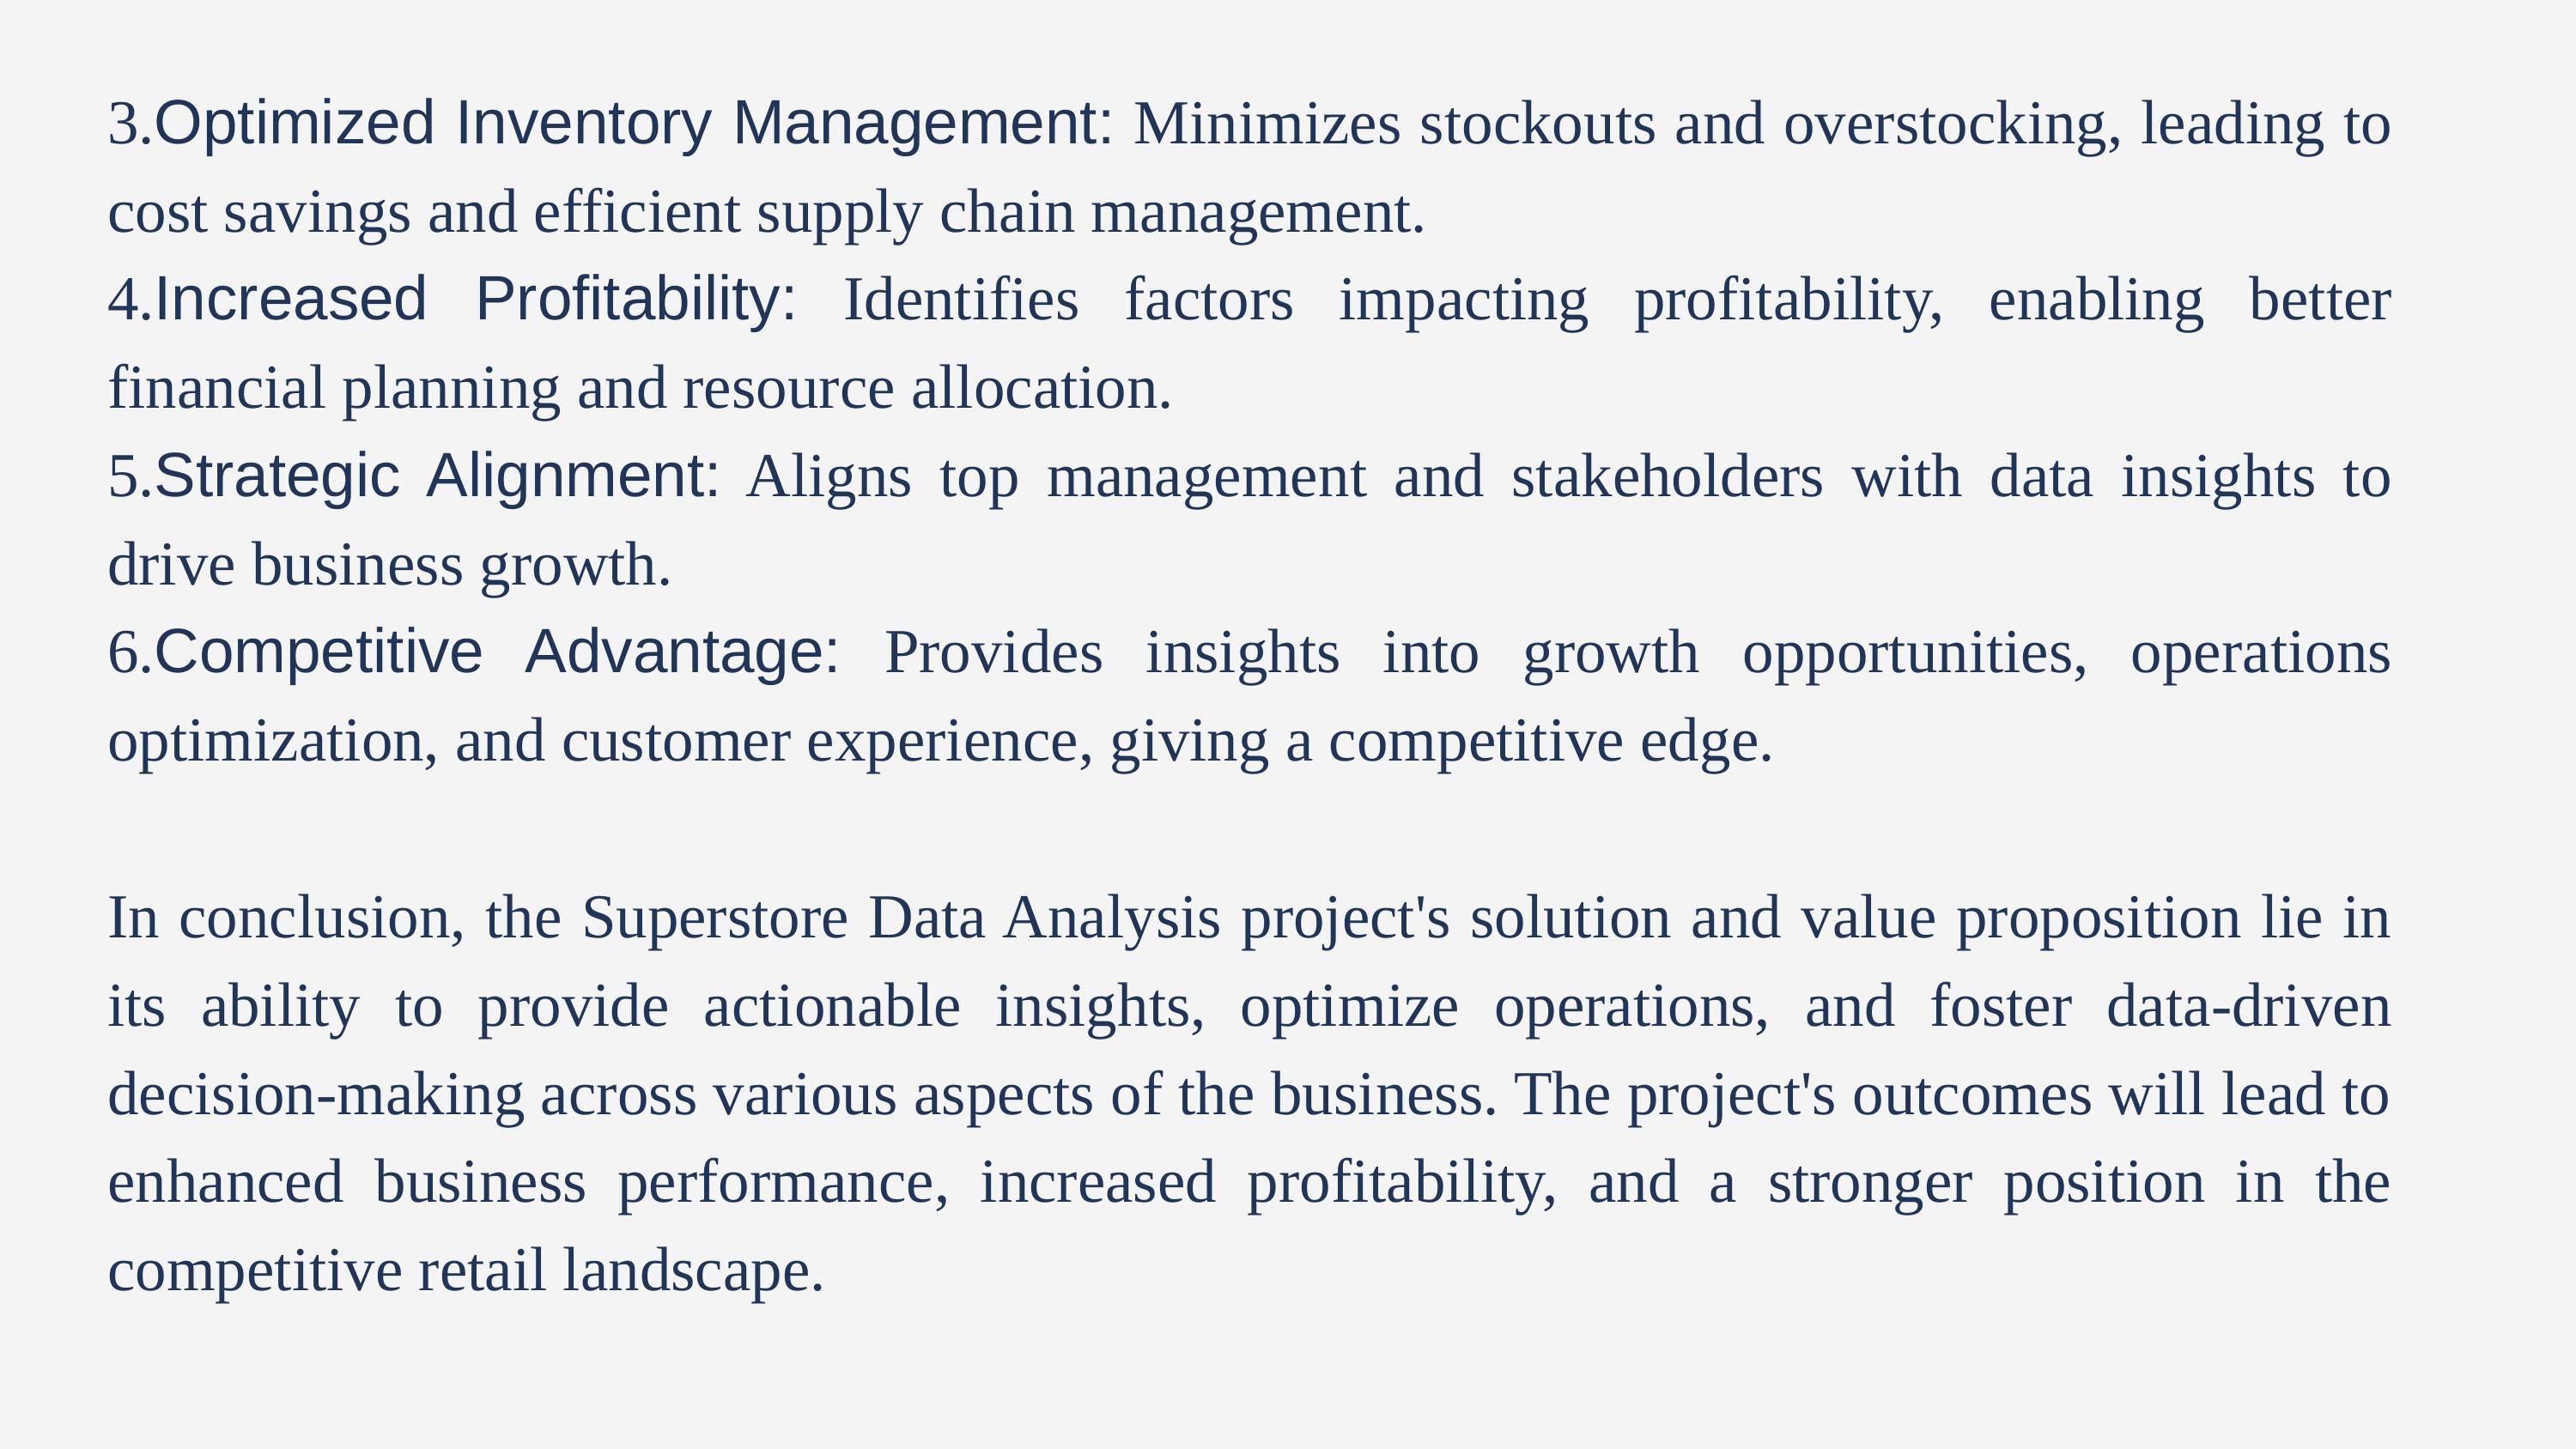

3.Optimized Inventory Management: Minimizes stockouts and overstocking, leading to cost savings and efficient supply chain management.
4.Increased Profitability: Identifies factors impacting profitability, enabling better financial planning and resource allocation.
5.Strategic Alignment: Aligns top management and stakeholders with data insights to drive business growth.
6.Competitive Advantage: Provides insights into growth opportunities, operations optimization, and customer experience, giving a competitive edge.

In conclusion, the Superstore Data Analysis project's solution and value proposition lie in its ability to provide actionable insights, optimize operations, and foster data-driven decision-making across various aspects of the business. The project's outcomes will lead to enhanced business performance, increased profitability, and a stronger position in the competitive retail landscape.